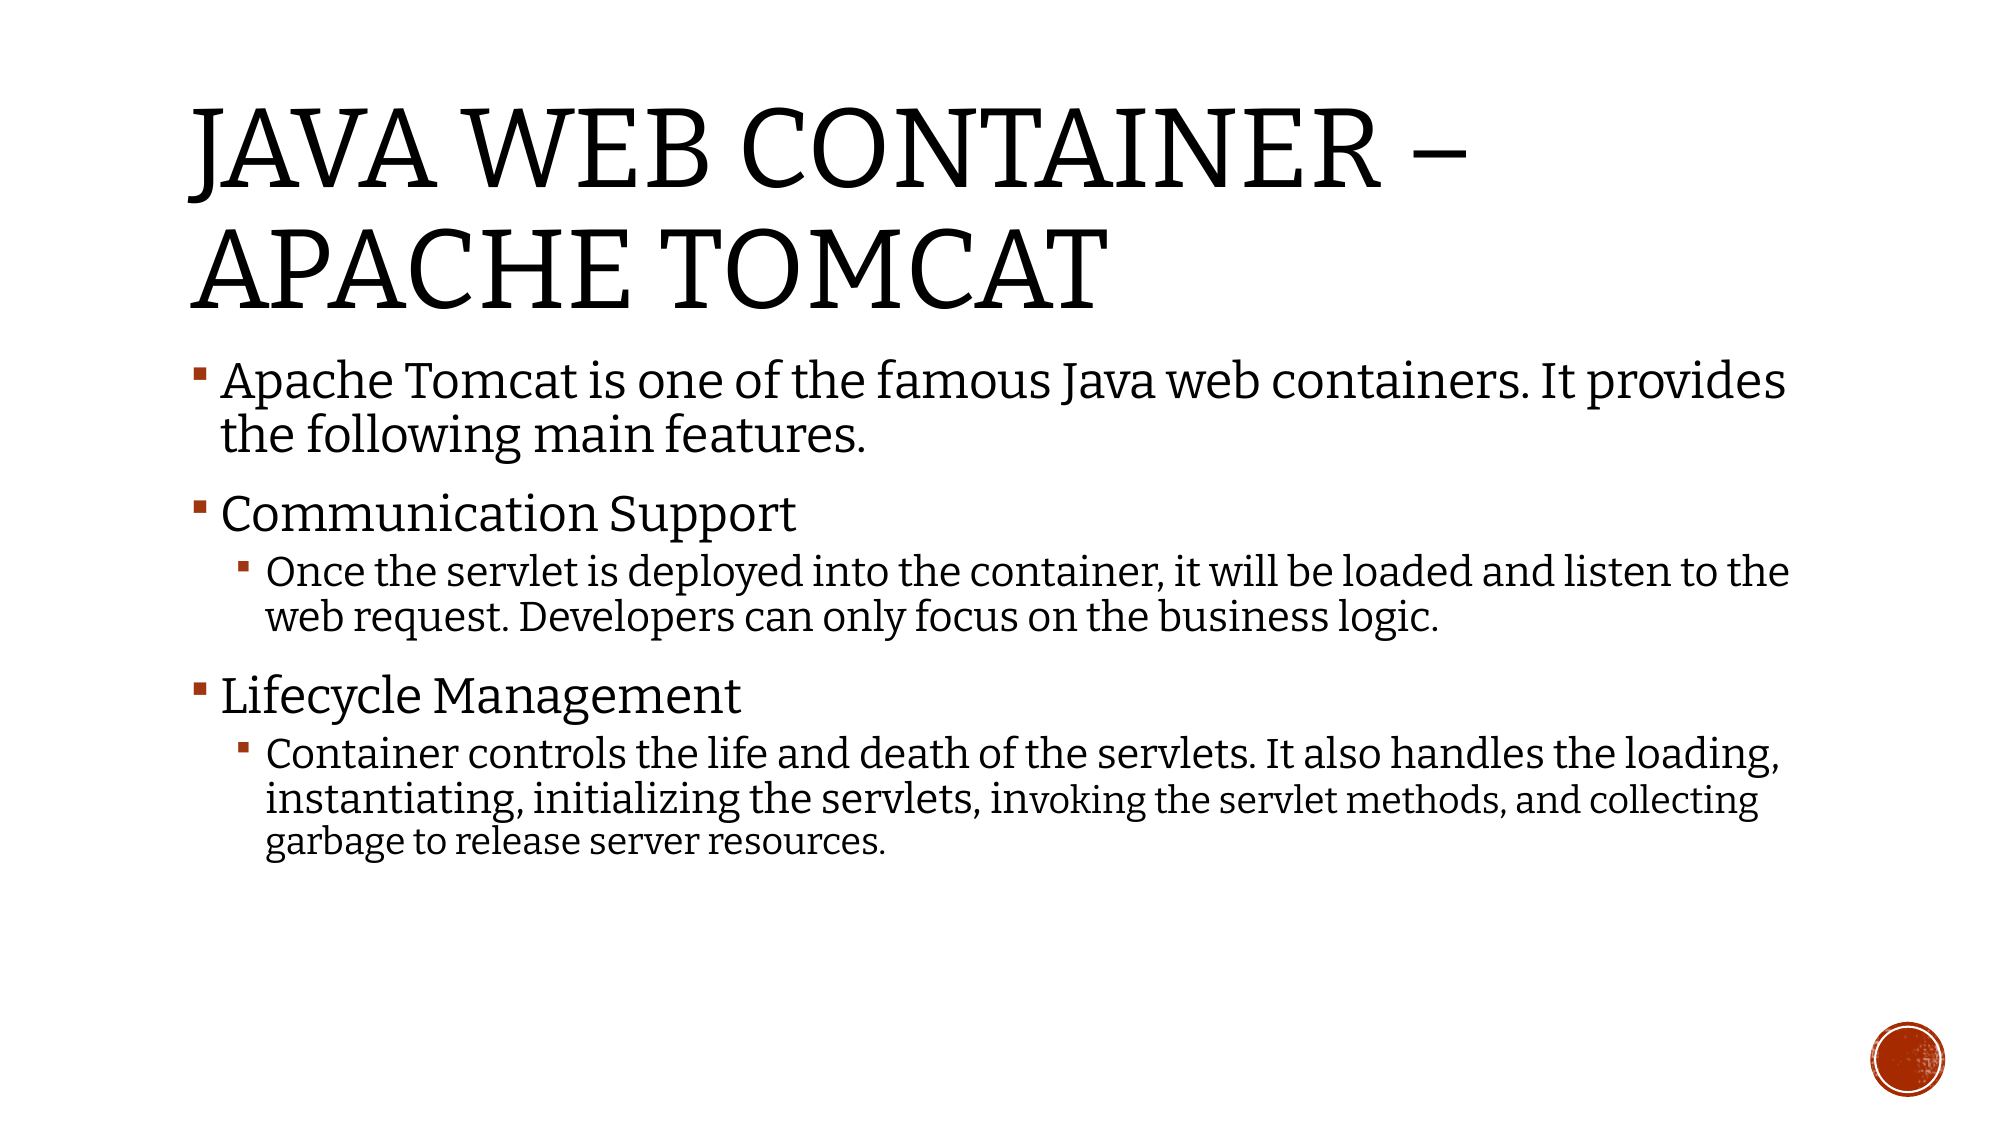

# Java Web Container – Apache Tomcat
Apache Tomcat is one of the famous Java web containers. It provides the following main features.
Communication Support
Once the servlet is deployed into the container, it will be loaded and listen to the web request. Developers can only focus on the business logic.
Lifecycle Management
Container controls the life and death of the servlets. It also handles the loading, instantiating, initializing the servlets, invoking the servlet methods, and collecting garbage to release server resources.